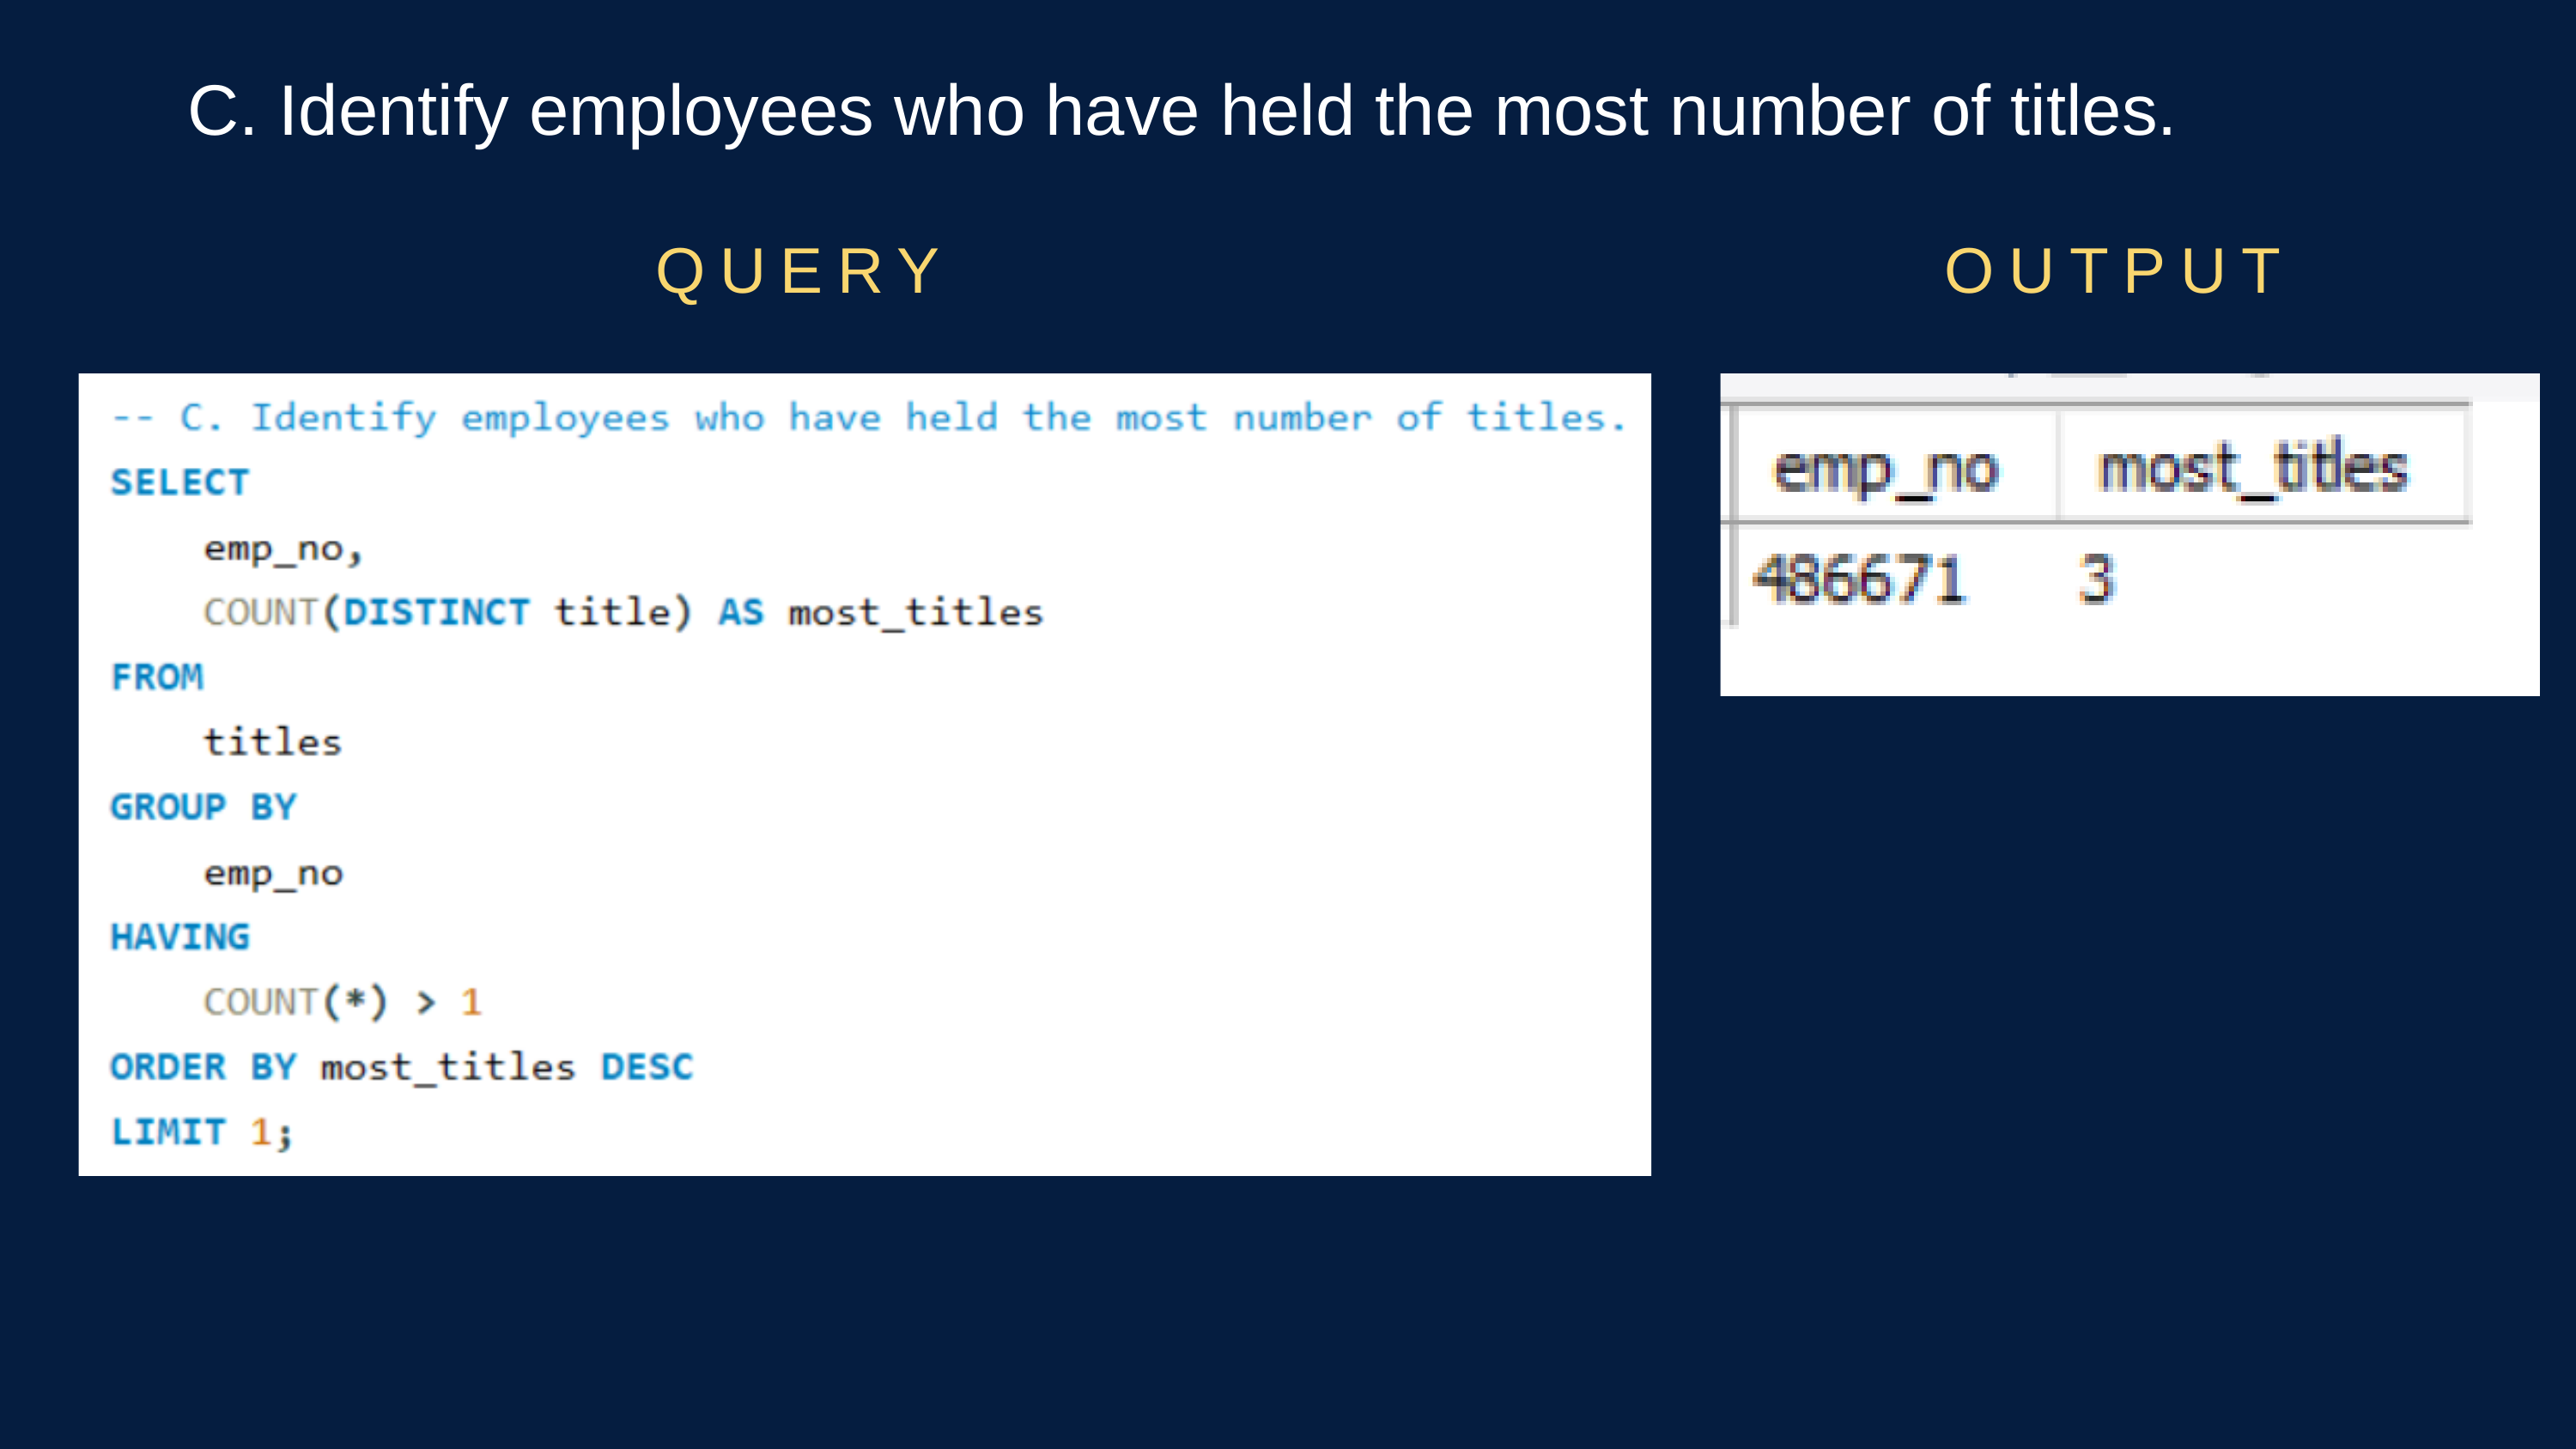

C. Identify employees who have held the most number of titles.
QUERY
OUTPUT